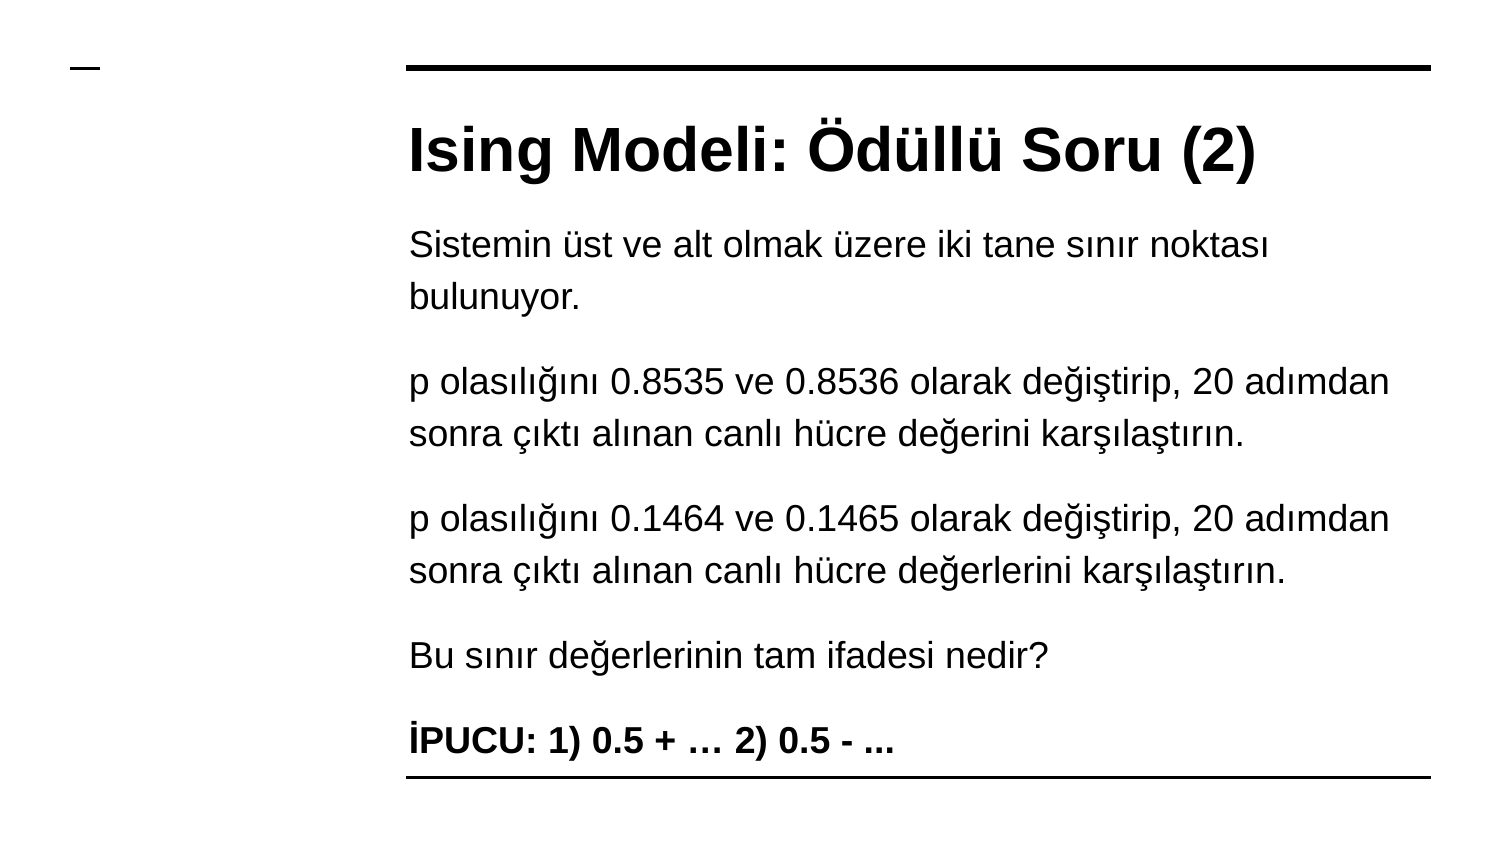

# Ising Modeli: Ödüllü Soru (2)
Sistemin üst ve alt olmak üzere iki tane sınır noktası bulunuyor.
p olasılığını 0.8535 ve 0.8536 olarak değiştirip, 20 adımdan sonra çıktı alınan canlı hücre değerini karşılaştırın.
p olasılığını 0.1464 ve 0.1465 olarak değiştirip, 20 adımdan sonra çıktı alınan canlı hücre değerlerini karşılaştırın.
Bu sınır değerlerinin tam ifadesi nedir?
İPUCU: 1) 0.5 + … 2) 0.5 - ...